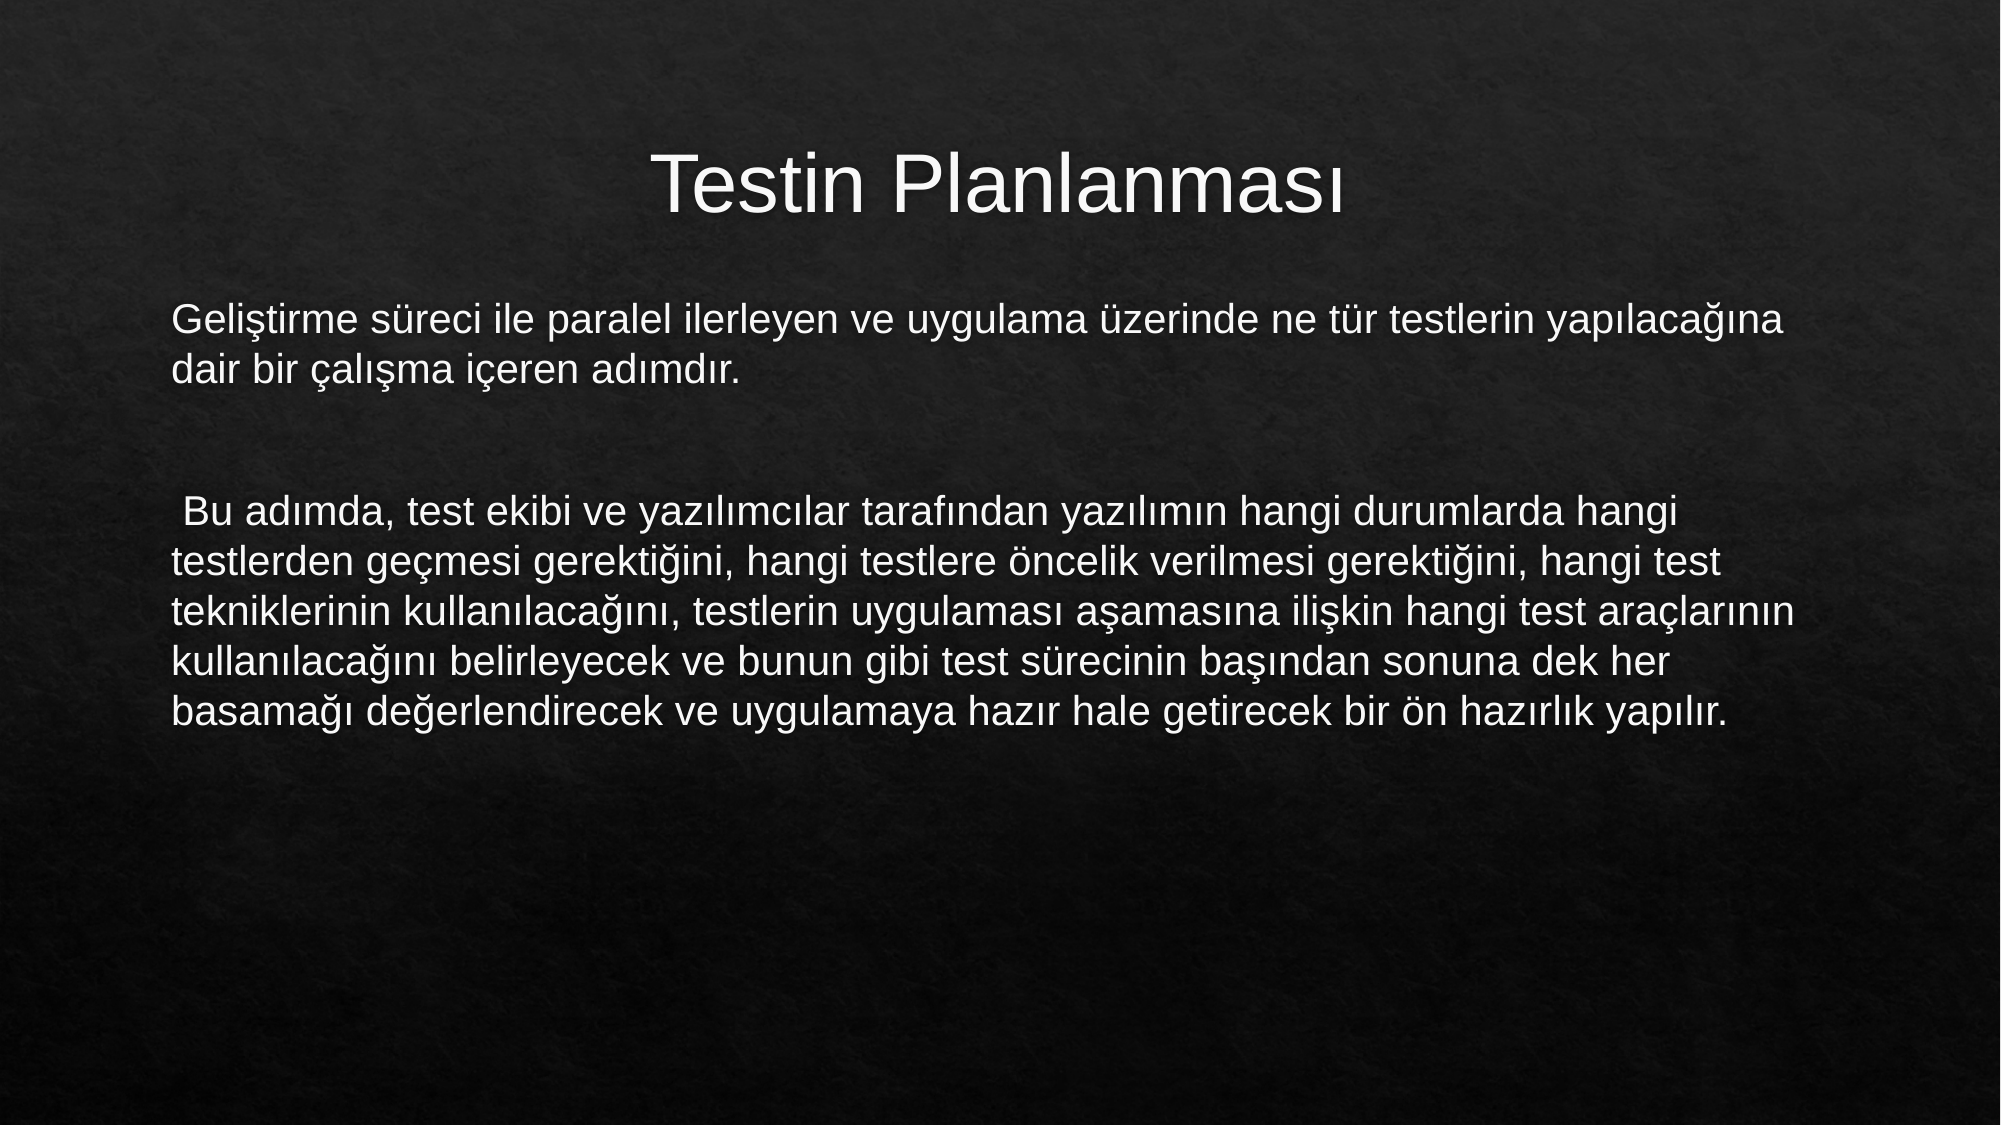

# Testin Planlanması
Geliştirme süreci ile paralel ilerleyen ve uygulama üzerinde ne tür testlerin yapılacağına dair bir çalışma içeren adımdır.

 Bu adımda, test ekibi ve yazılımcılar tarafından yazılımın hangi durumlarda hangi testlerden geçmesi gerektiğini, hangi testlere öncelik verilmesi gerektiğini, hangi test tekniklerinin kullanılacağını, testlerin uygulaması aşamasına ilişkin hangi test araçlarının kullanılacağını belirleyecek ve bunun gibi test sürecinin başından sonuna dek her basamağı değerlendirecek ve uygulamaya hazır hale getirecek bir ön hazırlık yapılır.